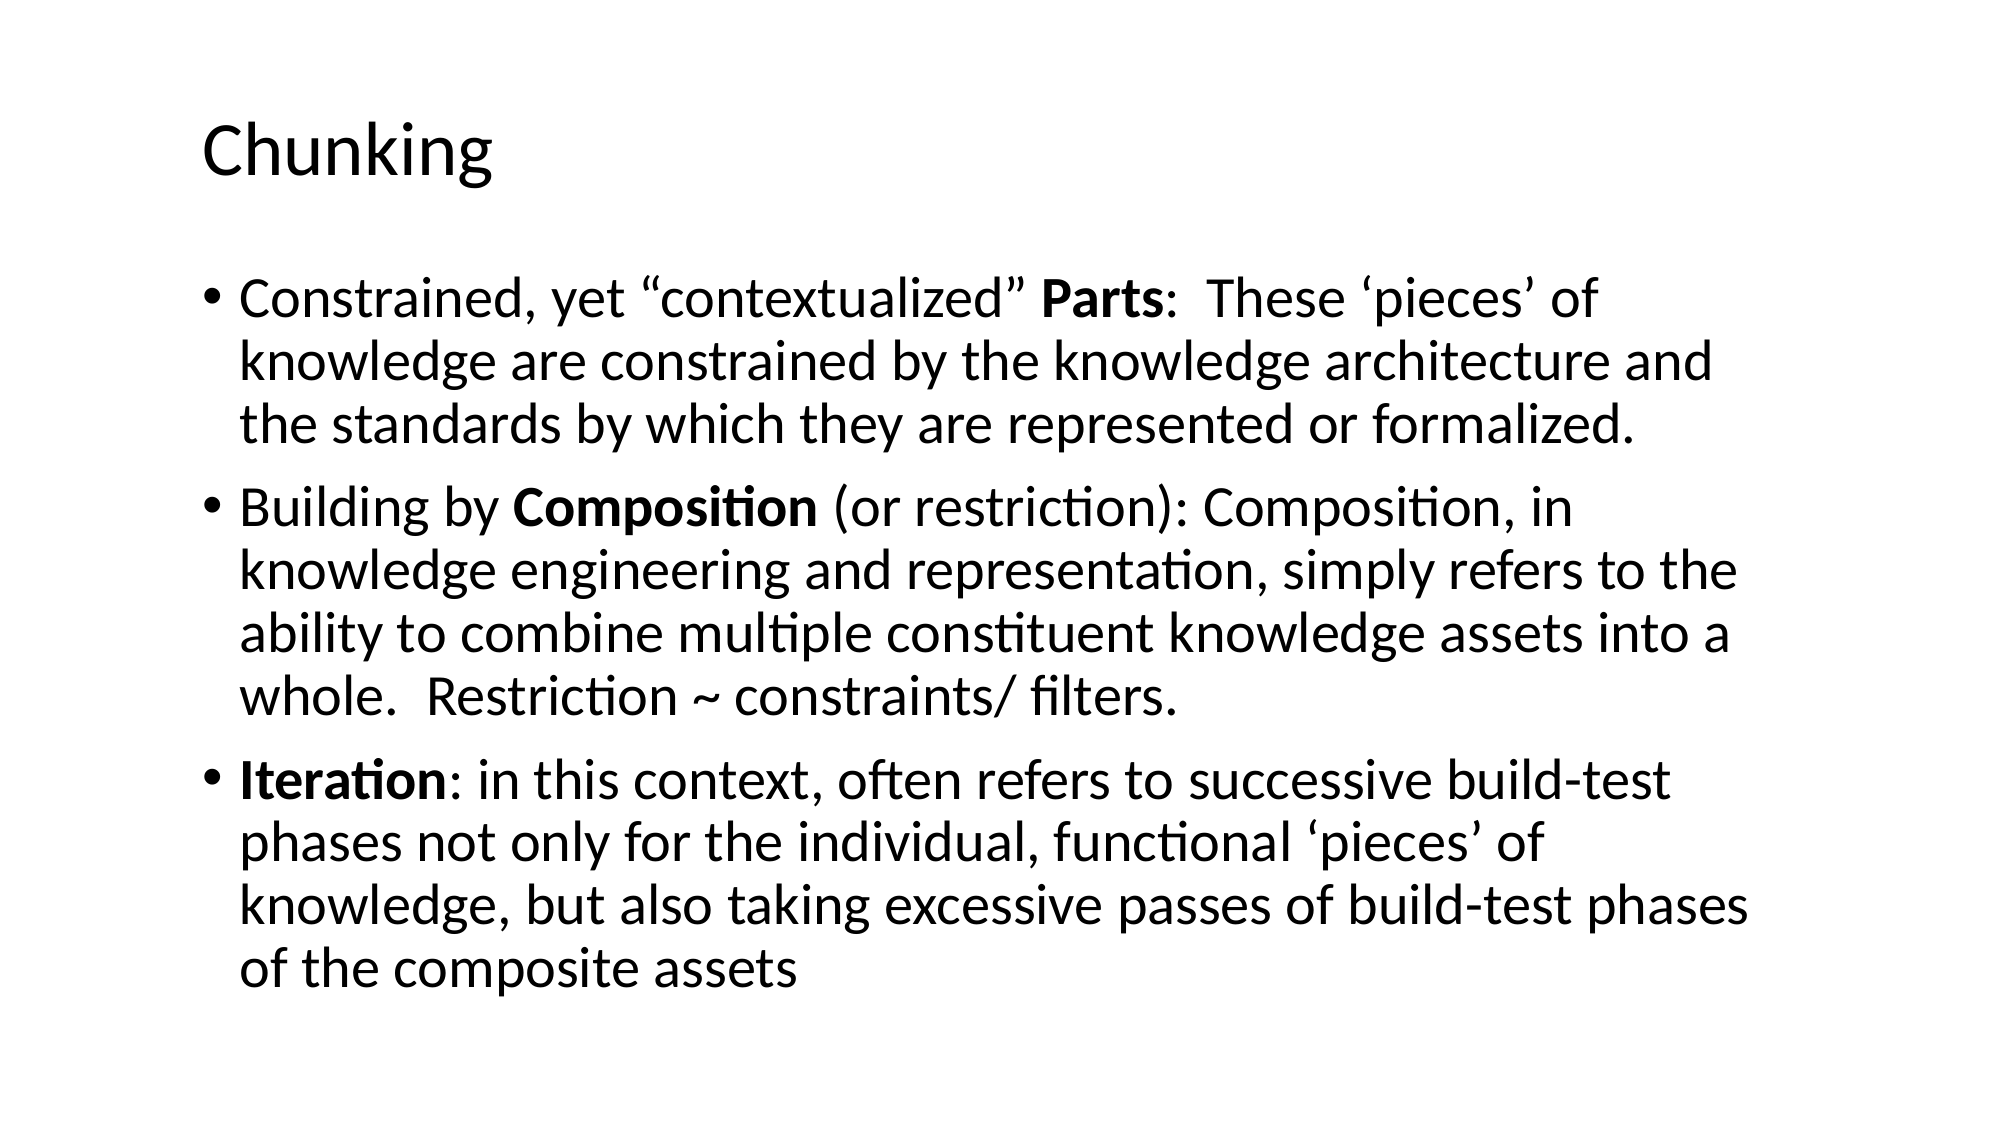

# Chunking
Constrained, yet “contextualized” Parts:  These ‘pieces’ of knowledge are constrained by the knowledge architecture and the standards by which they are represented or formalized.
Building by Composition (or restriction): Composition, in knowledge engineering and representation, simply refers to the ability to combine multiple constituent knowledge assets into a whole.  Restriction ~ constraints/ filters.
Iteration: in this context, often refers to successive build-test phases not only for the individual, functional ‘pieces’ of knowledge, but also taking excessive passes of build-test phases of the composite assets